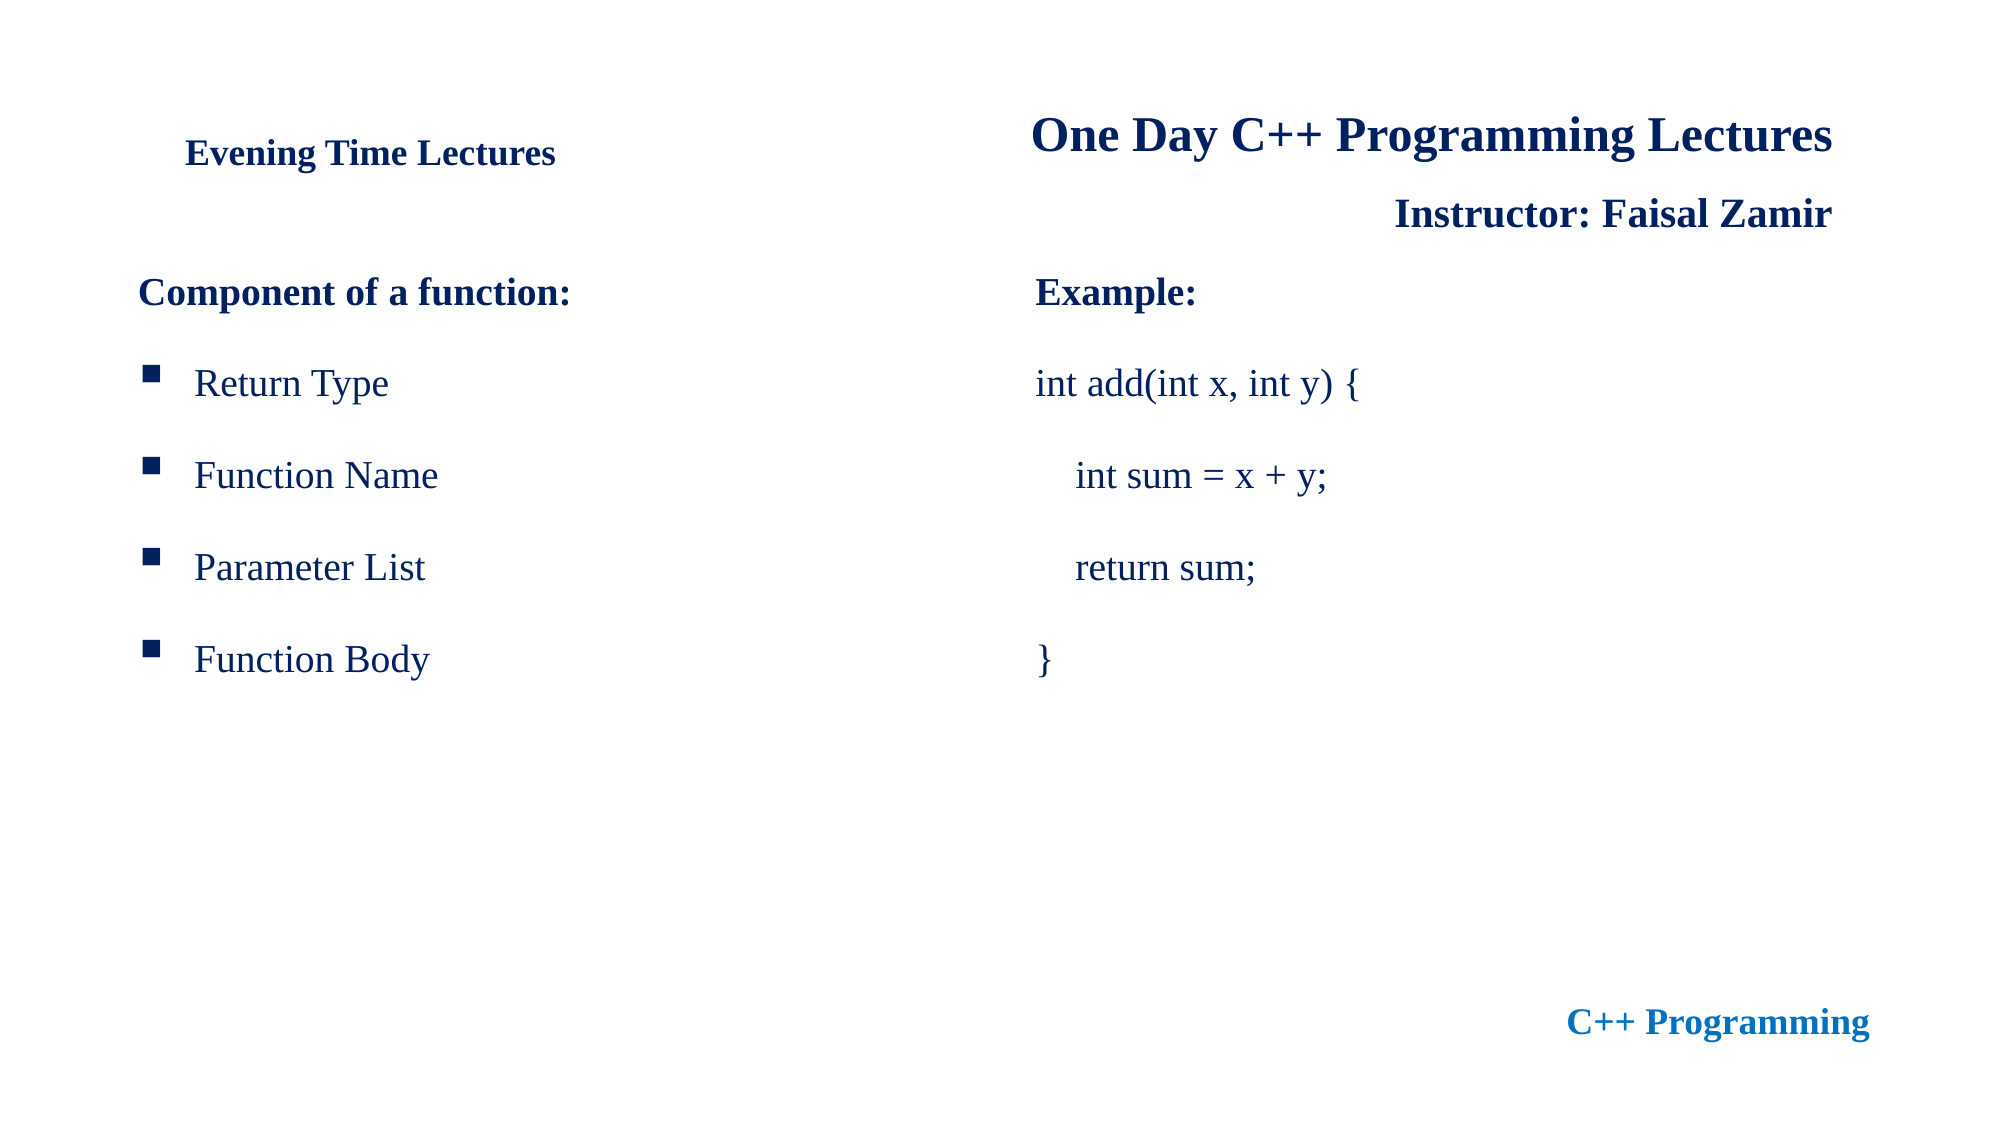

One Day C++ Programming Lectures
Instructor: Faisal Zamir
Evening Time Lectures
Component of a function:
Return Type
Function Name
Parameter List
Function Body

Example:
int add(int x, int y) {
    int sum = x + y;
    return sum;
}

C++ Programming